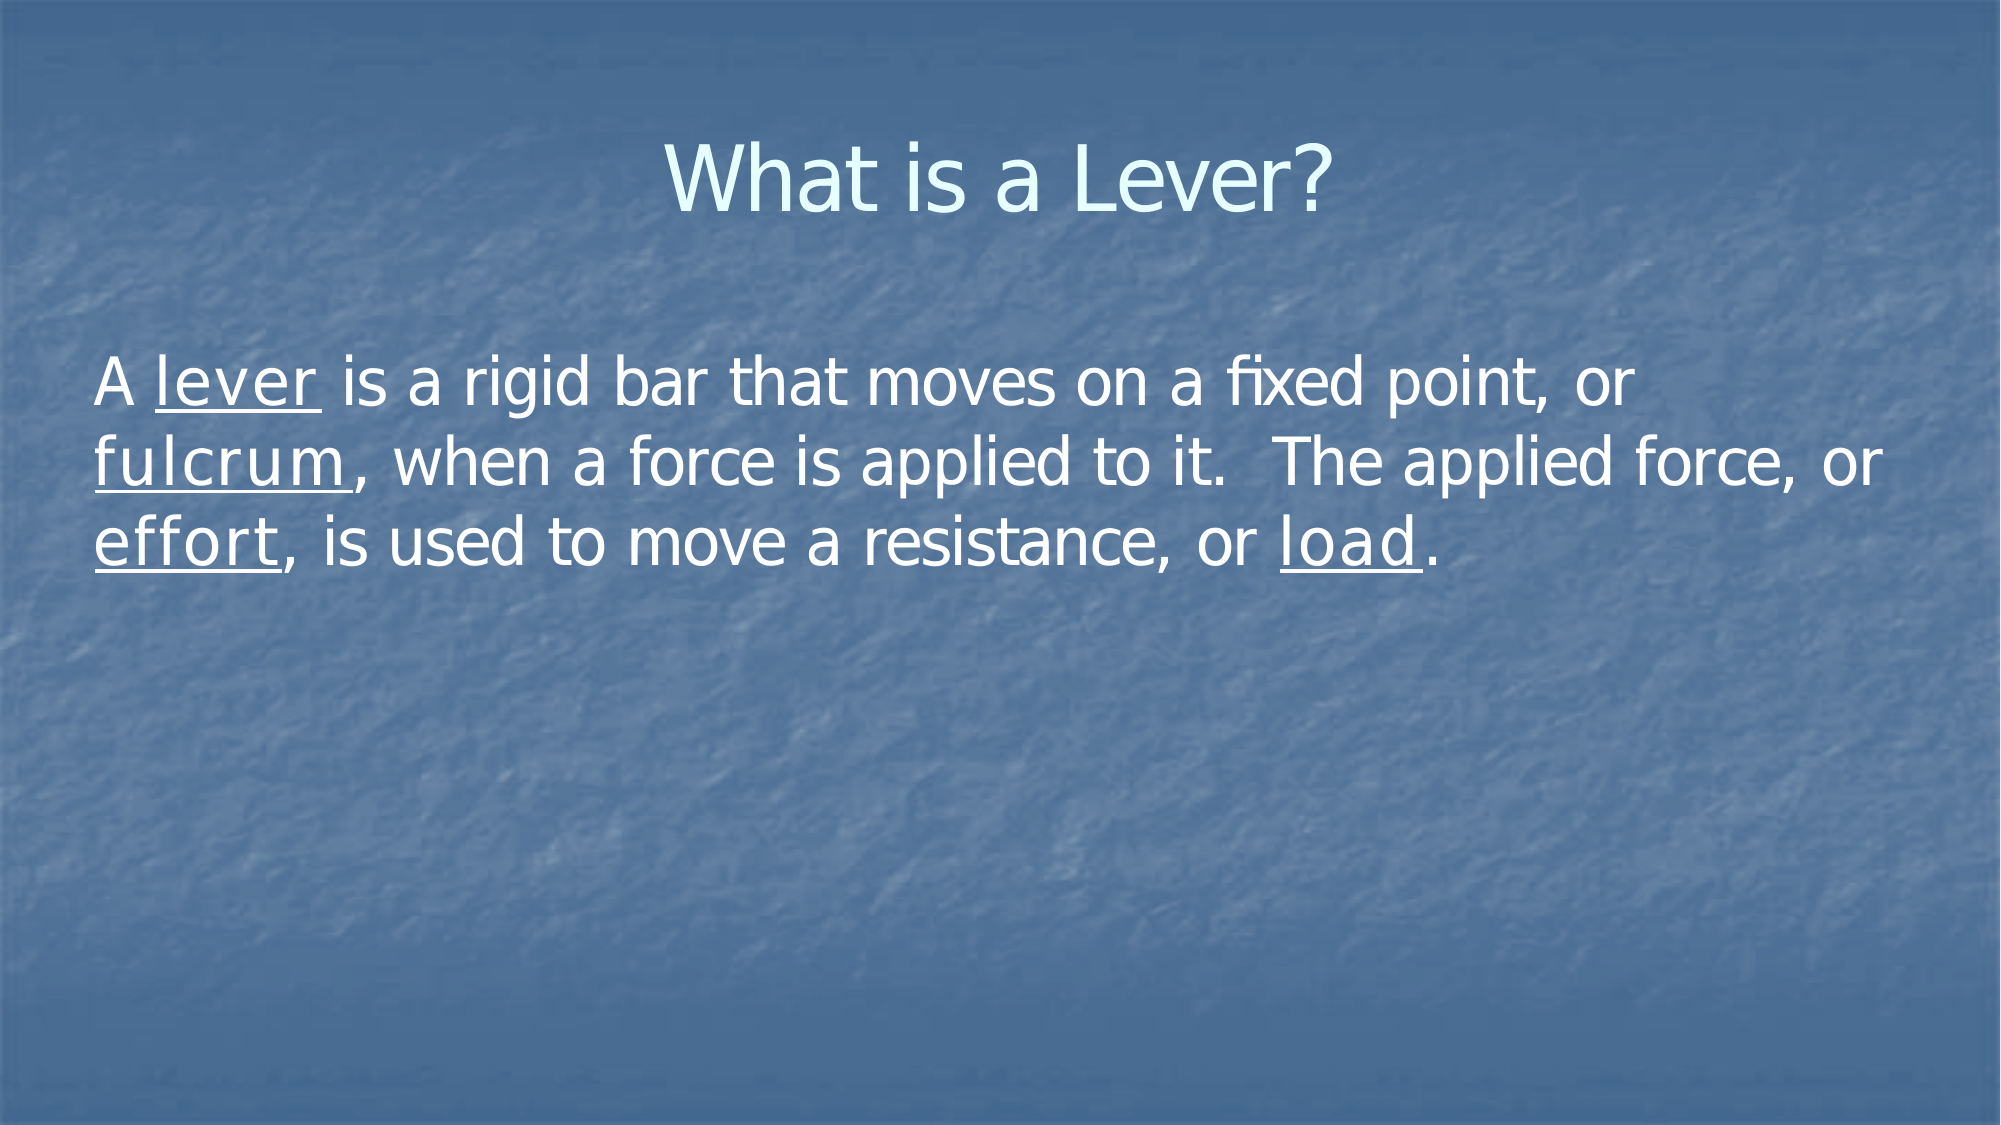

# What is a Lever?
	A lever is a rigid bar that moves on a fixed point, or fulcrum, when a force is applied to it.  The applied force, or effort, is used to move a resistance, or load.